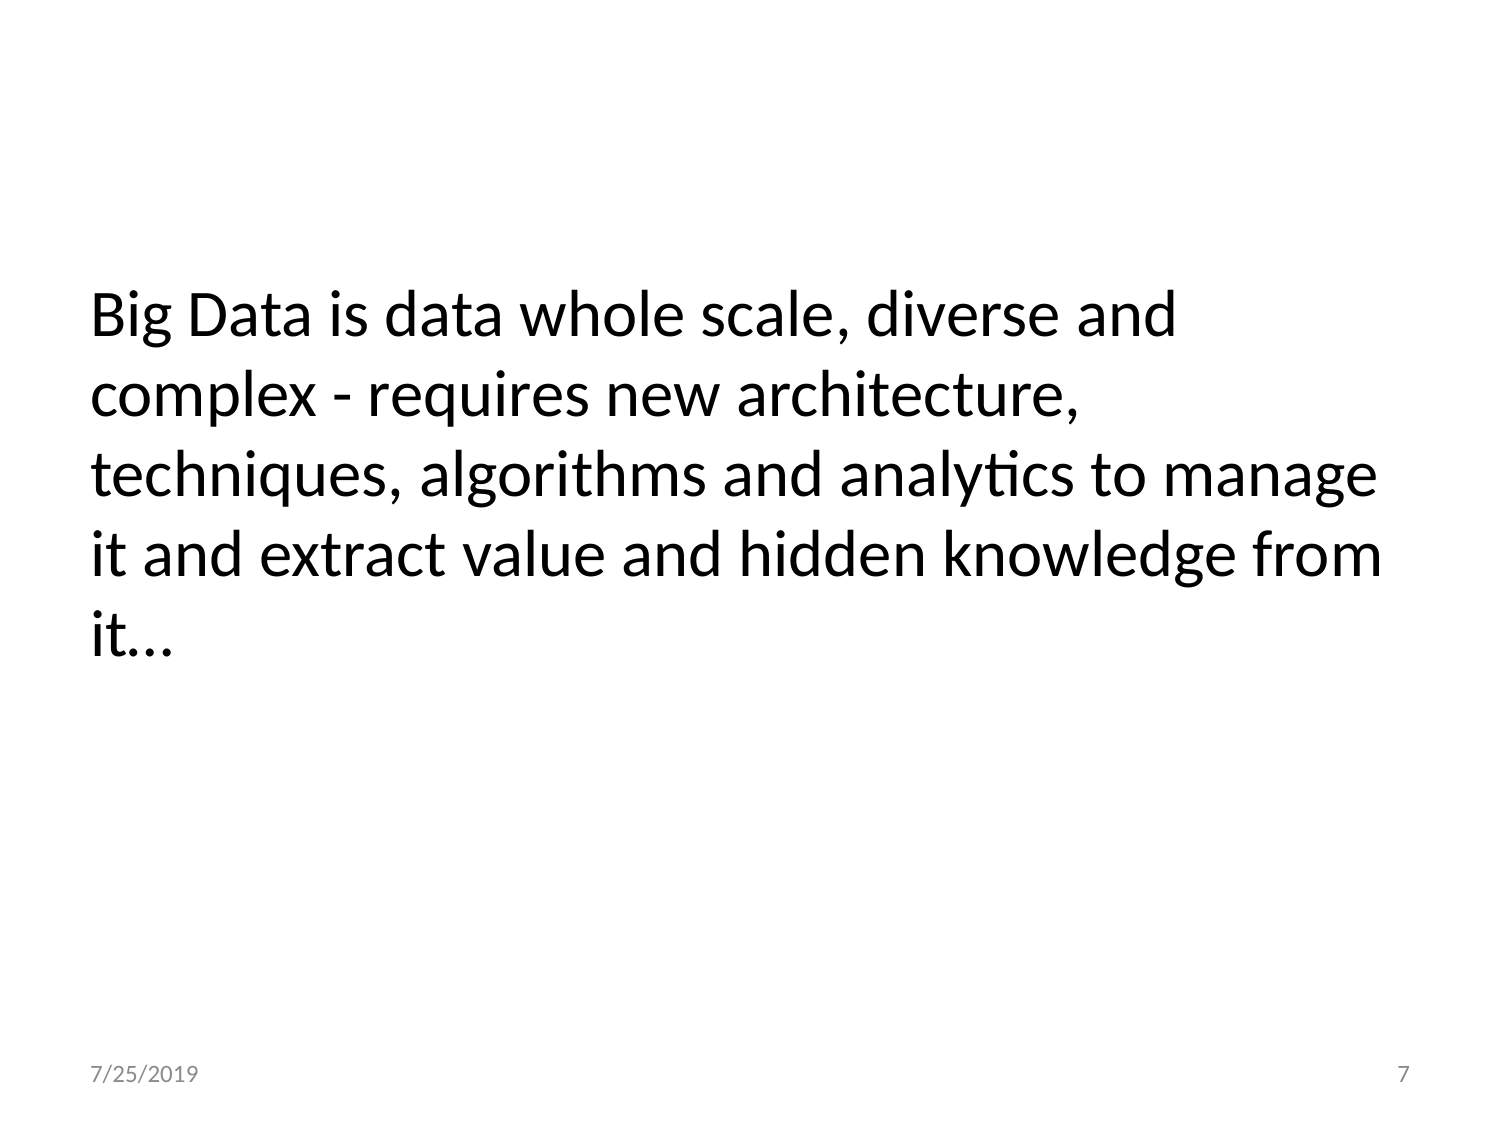

#
Big Data is data whole scale, diverse and complex - requires new architecture, techniques, algorithms and analytics to manage it and extract value and hidden knowledge from it…
7/25/2019
7